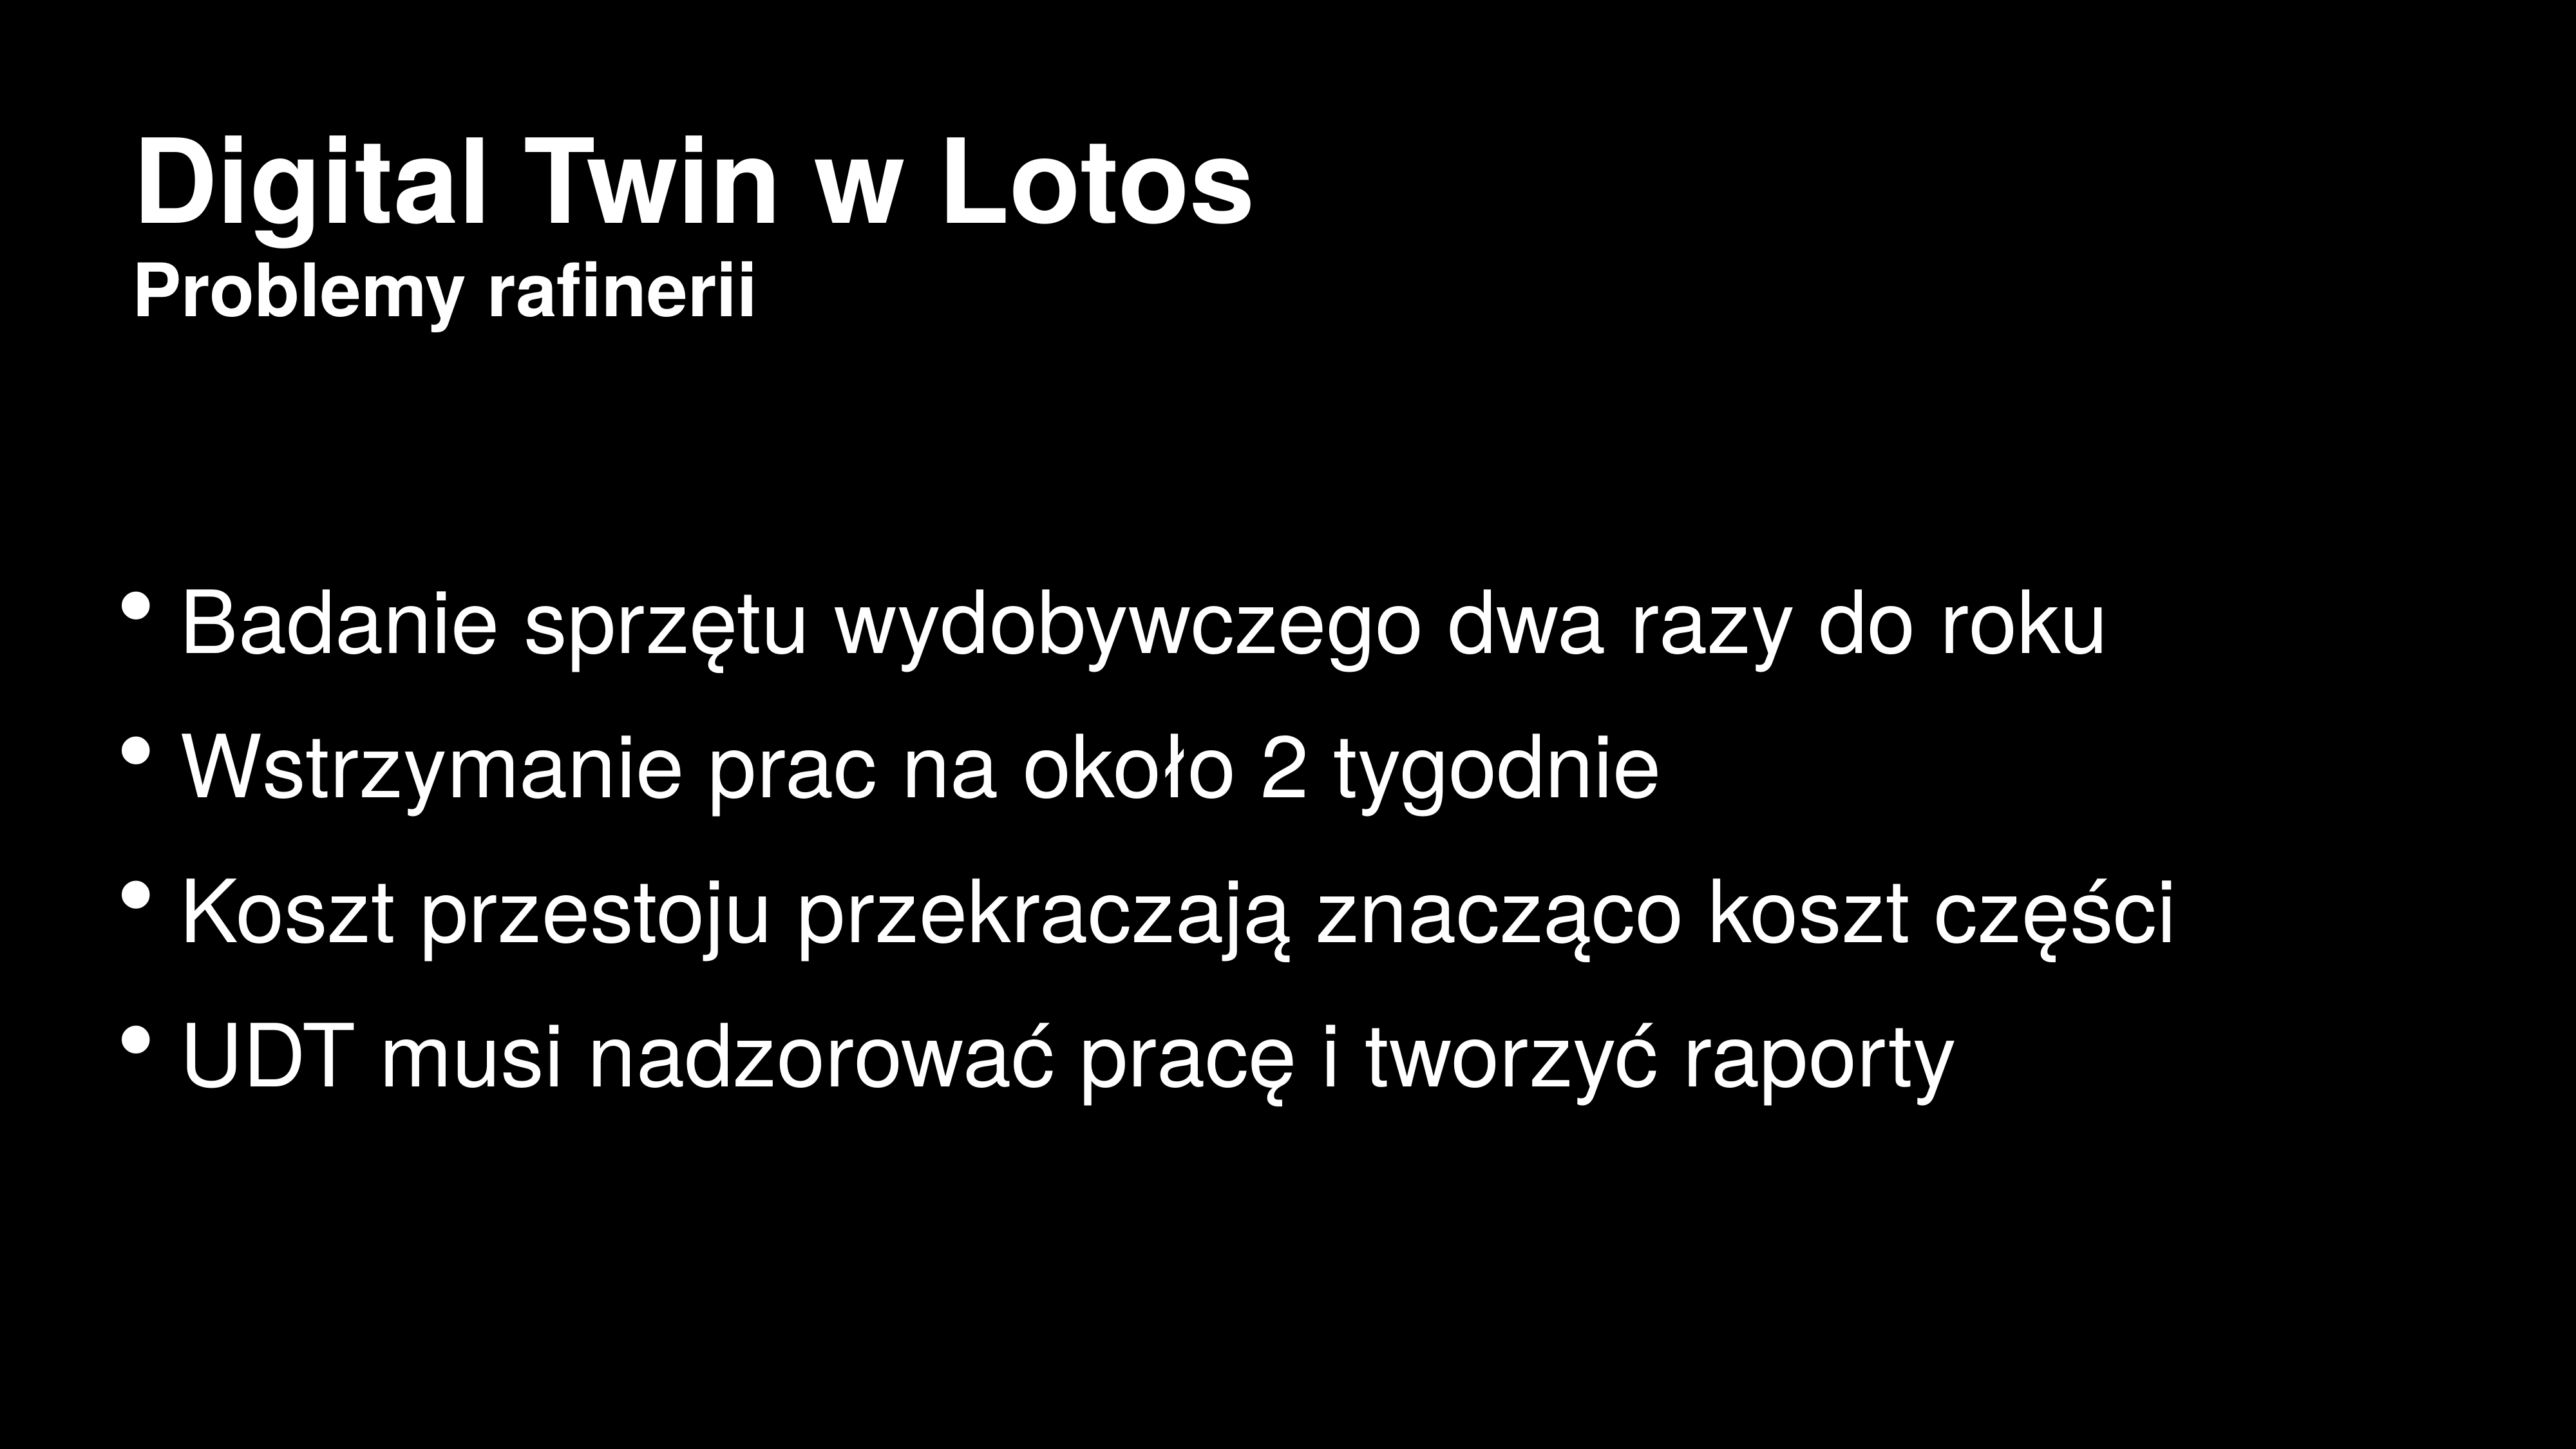

# Digital Twin w Lotos
Problemy rafinerii

Badanie sprzętu wydobywczego dwa razy do roku
Wstrzymanie prac na około 2 tygodnie
Koszt przestoju przekraczają znacząco koszt części
UDT musi nadzorować pracę i tworzyć raporty